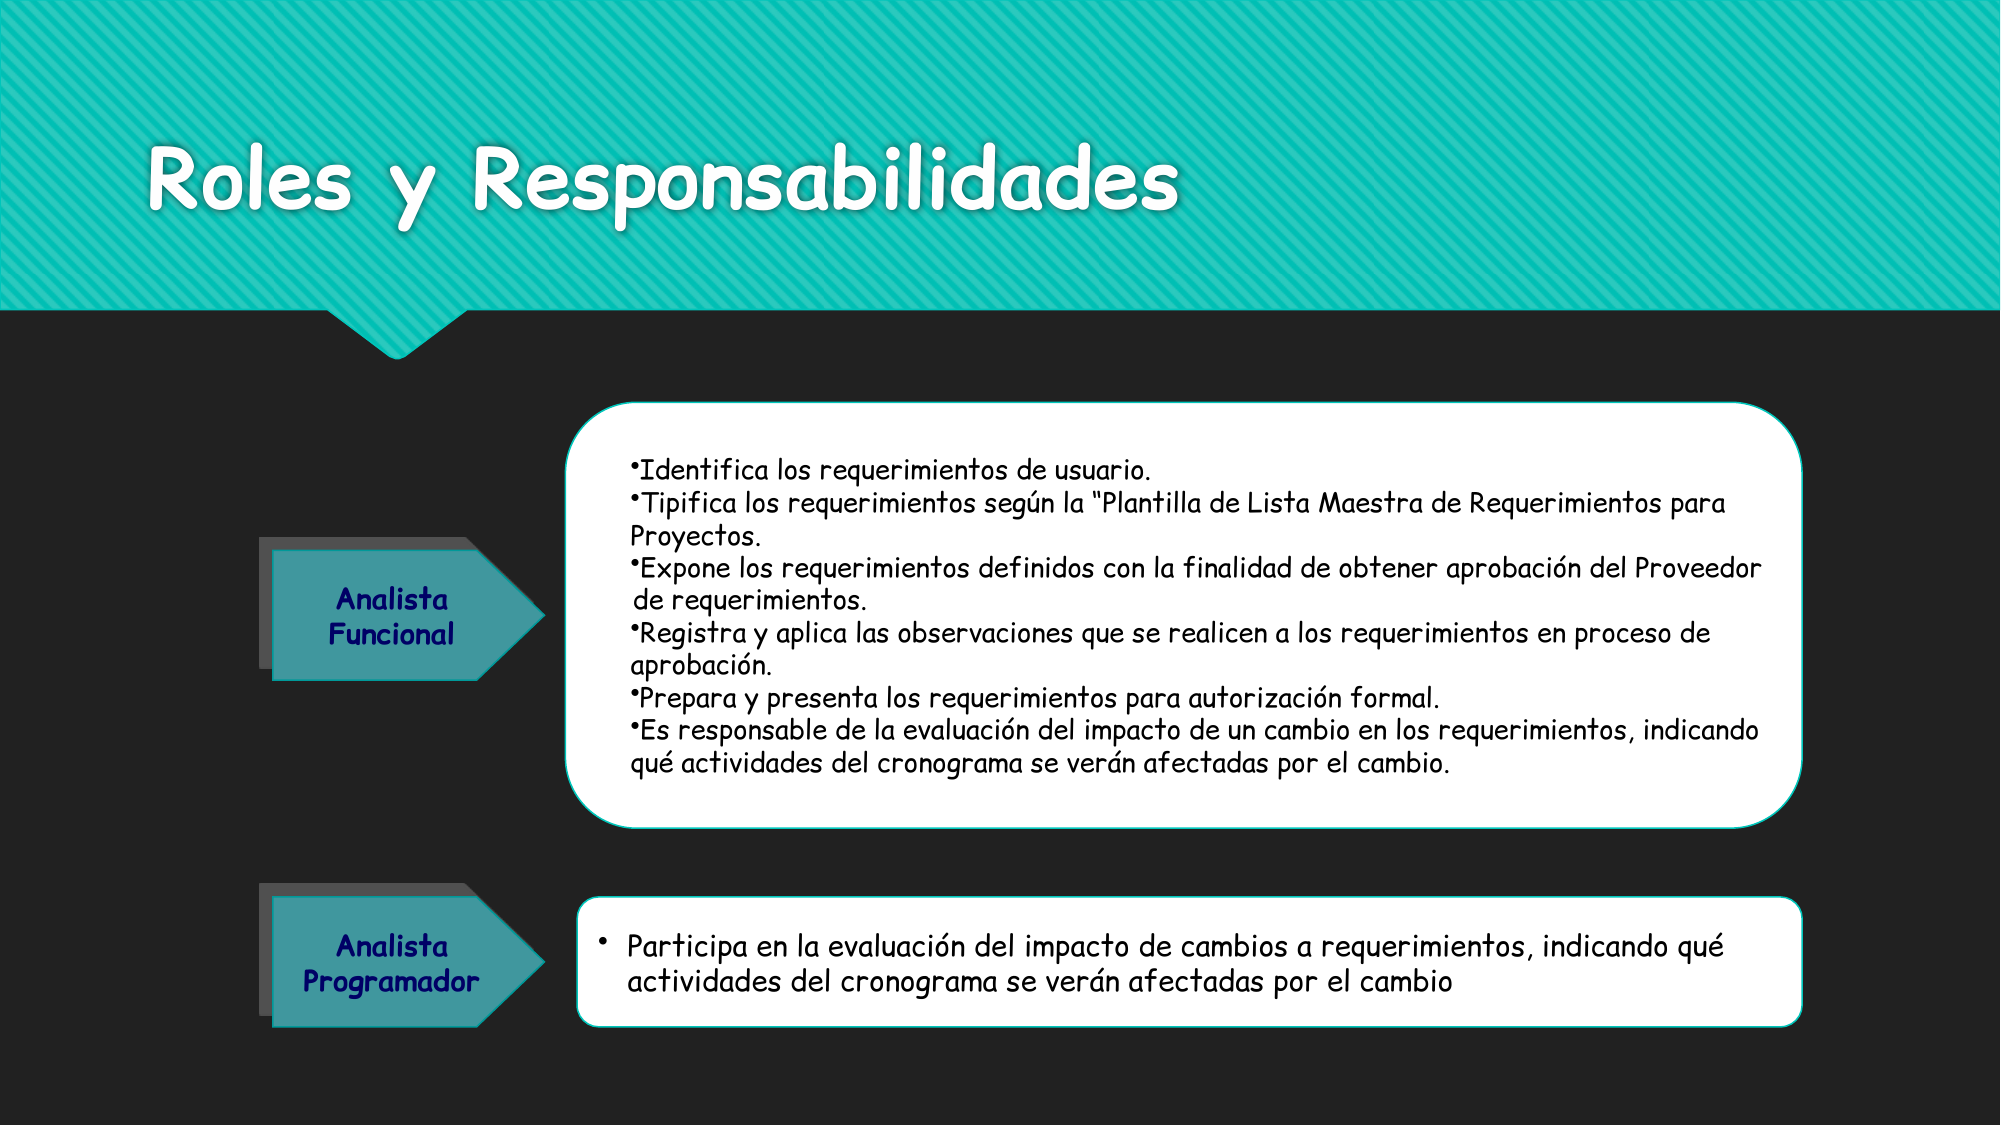

# Roles y Responsabilidades
Identifica los requerimientos de usuario.
Tipifica los requerimientos según la “Plantilla de Lista Maestra de Requerimientos para
Proyectos.
Expone los requerimientos definidos con la finalidad de obtener aprobación del Proveedor     de requerimientos.
Registra y aplica las observaciones que se realicen a los requerimientos en proceso de
aprobación.
Prepara y presenta los requerimientos para autorización formal.
Es responsable de la evaluación del impacto de un cambio en los requerimientos, indicando
qué actividades del cronograma se verán afectadas por el cambio.
Analista Funcional
Analista Programador
Participa en la evaluación del impacto de cambios a requerimientos, indicando qué actividades del cronograma se verán afectadas por el cambio